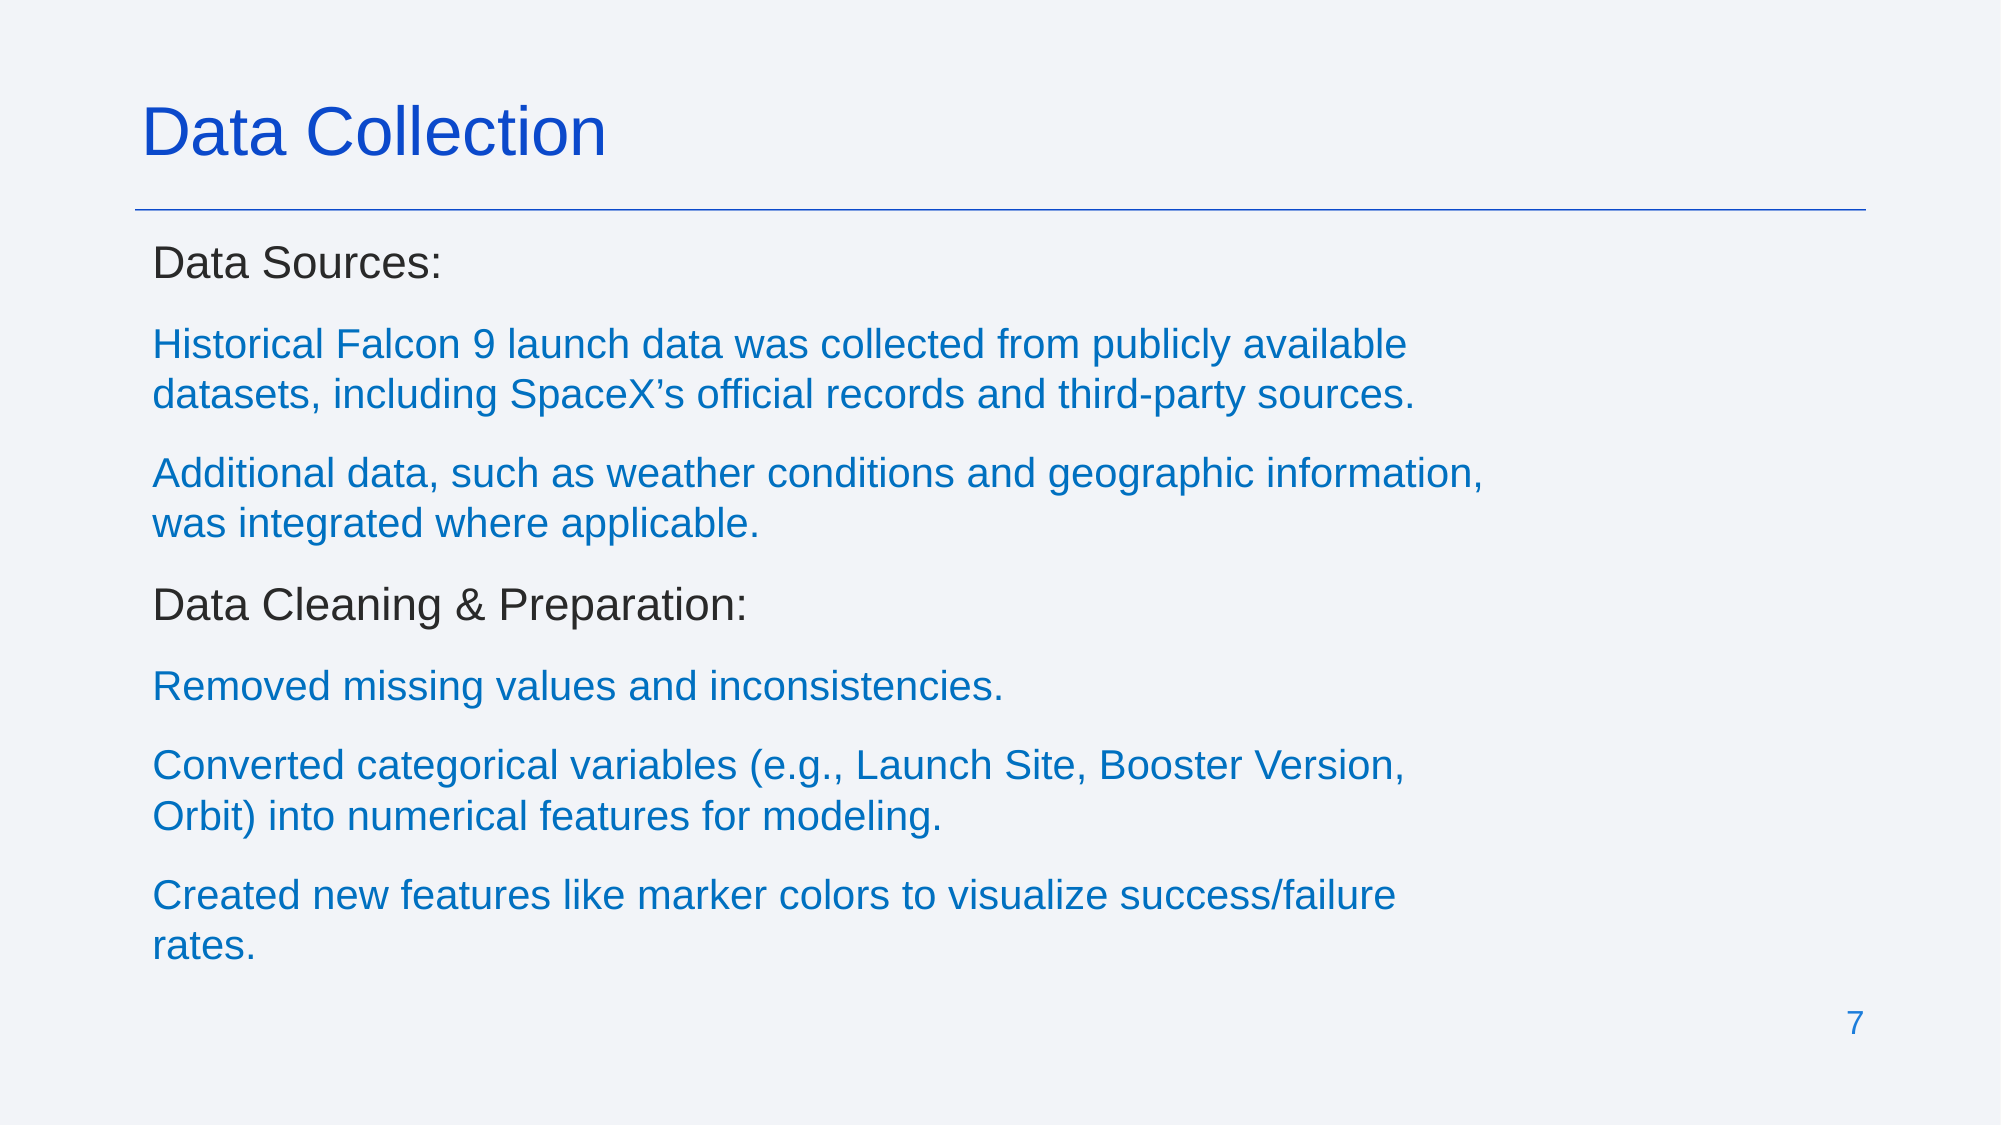

Data Collection
Data Sources:
Historical Falcon 9 launch data was collected from publicly available datasets, including SpaceX’s official records and third-party sources.
Additional data, such as weather conditions and geographic information, was integrated where applicable.
Data Cleaning & Preparation:
Removed missing values and inconsistencies.
Converted categorical variables (e.g., Launch Site, Booster Version, Orbit) into numerical features for modeling.
Created new features like marker colors to visualize success/failure rates.
7